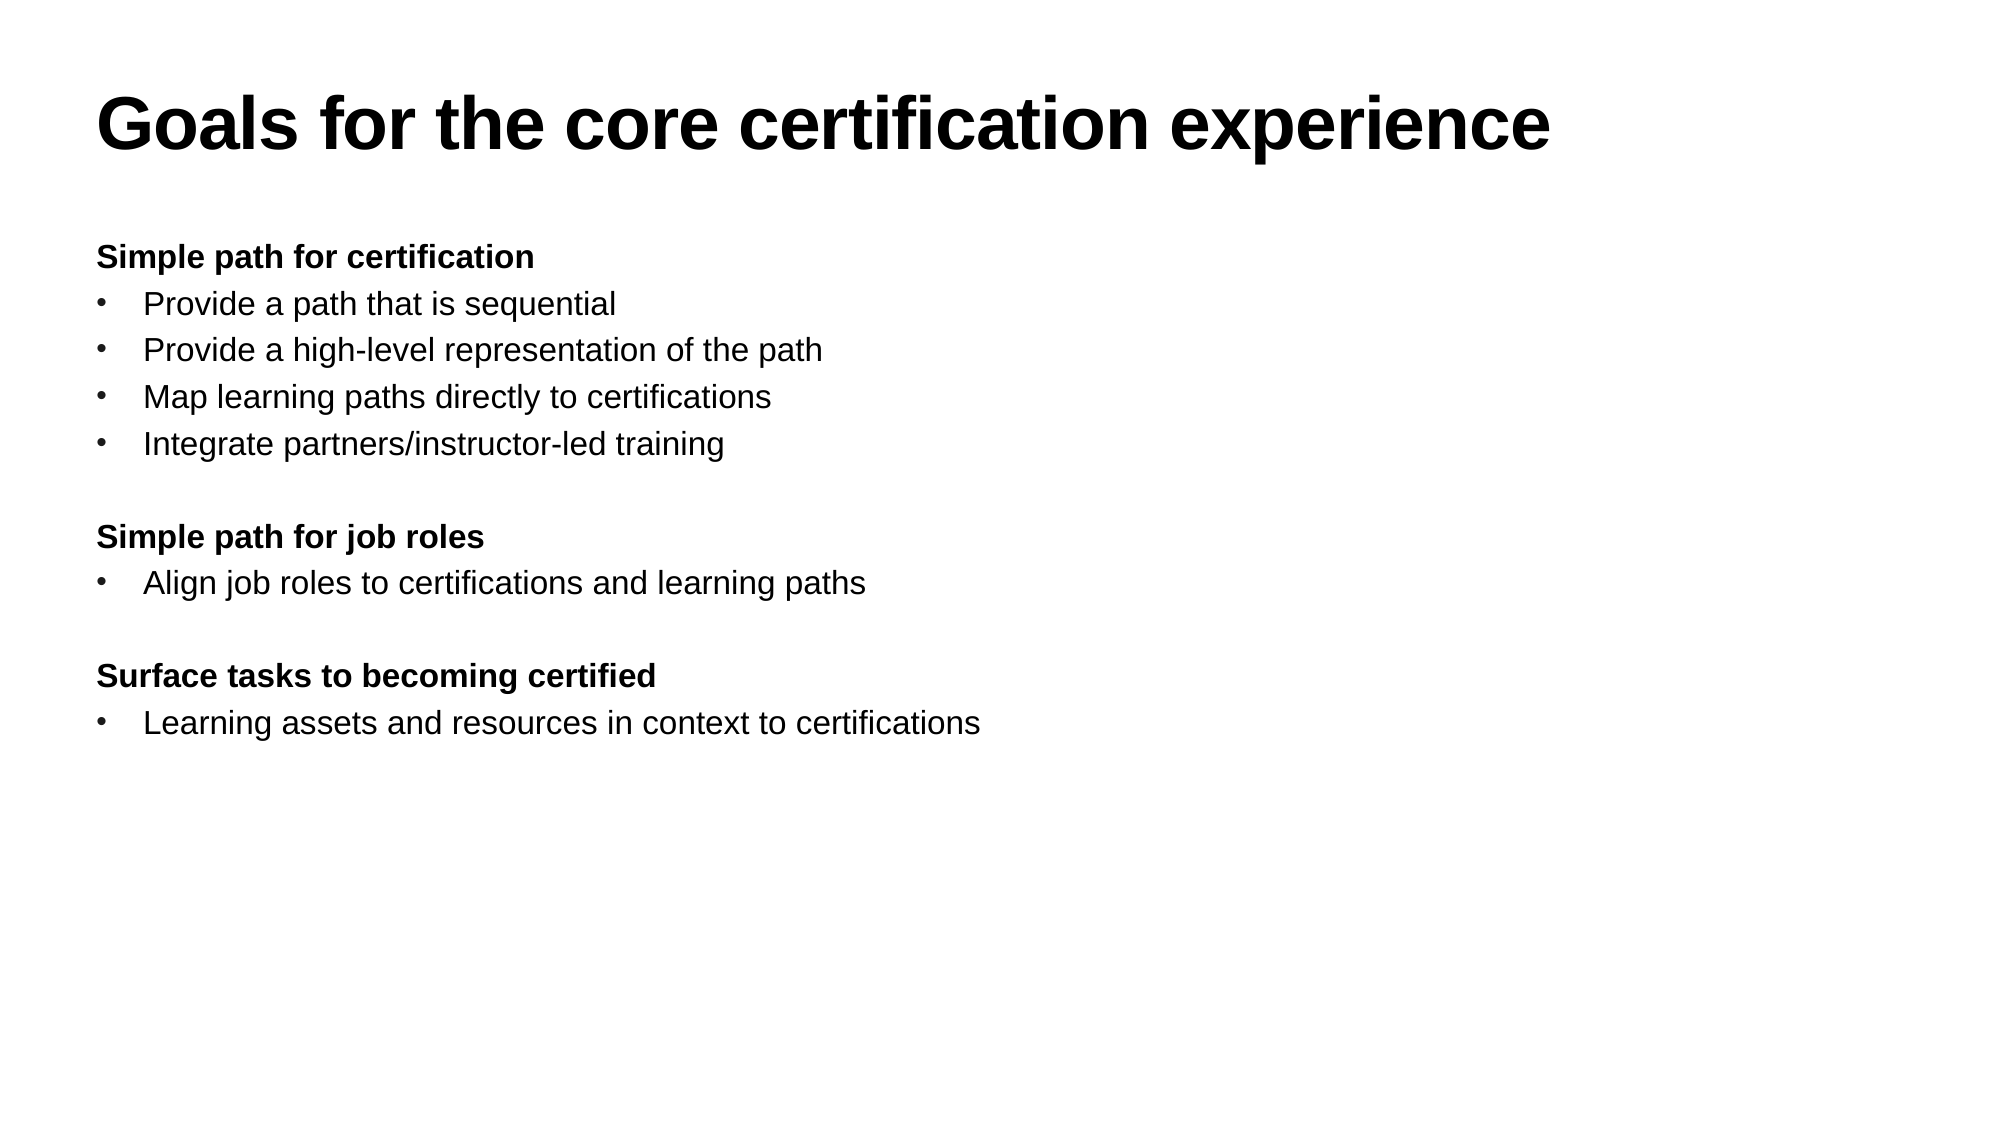

# Goals for the core certification experience
Simple path for certification
Provide a path that is sequential
Provide a high-level representation of the path
Map learning paths directly to certifications
Integrate partners/instructor-led training

Simple path for job roles
Align job roles to certifications and learning paths

Surface tasks to becoming certified
Learning assets and resources in context to certifications